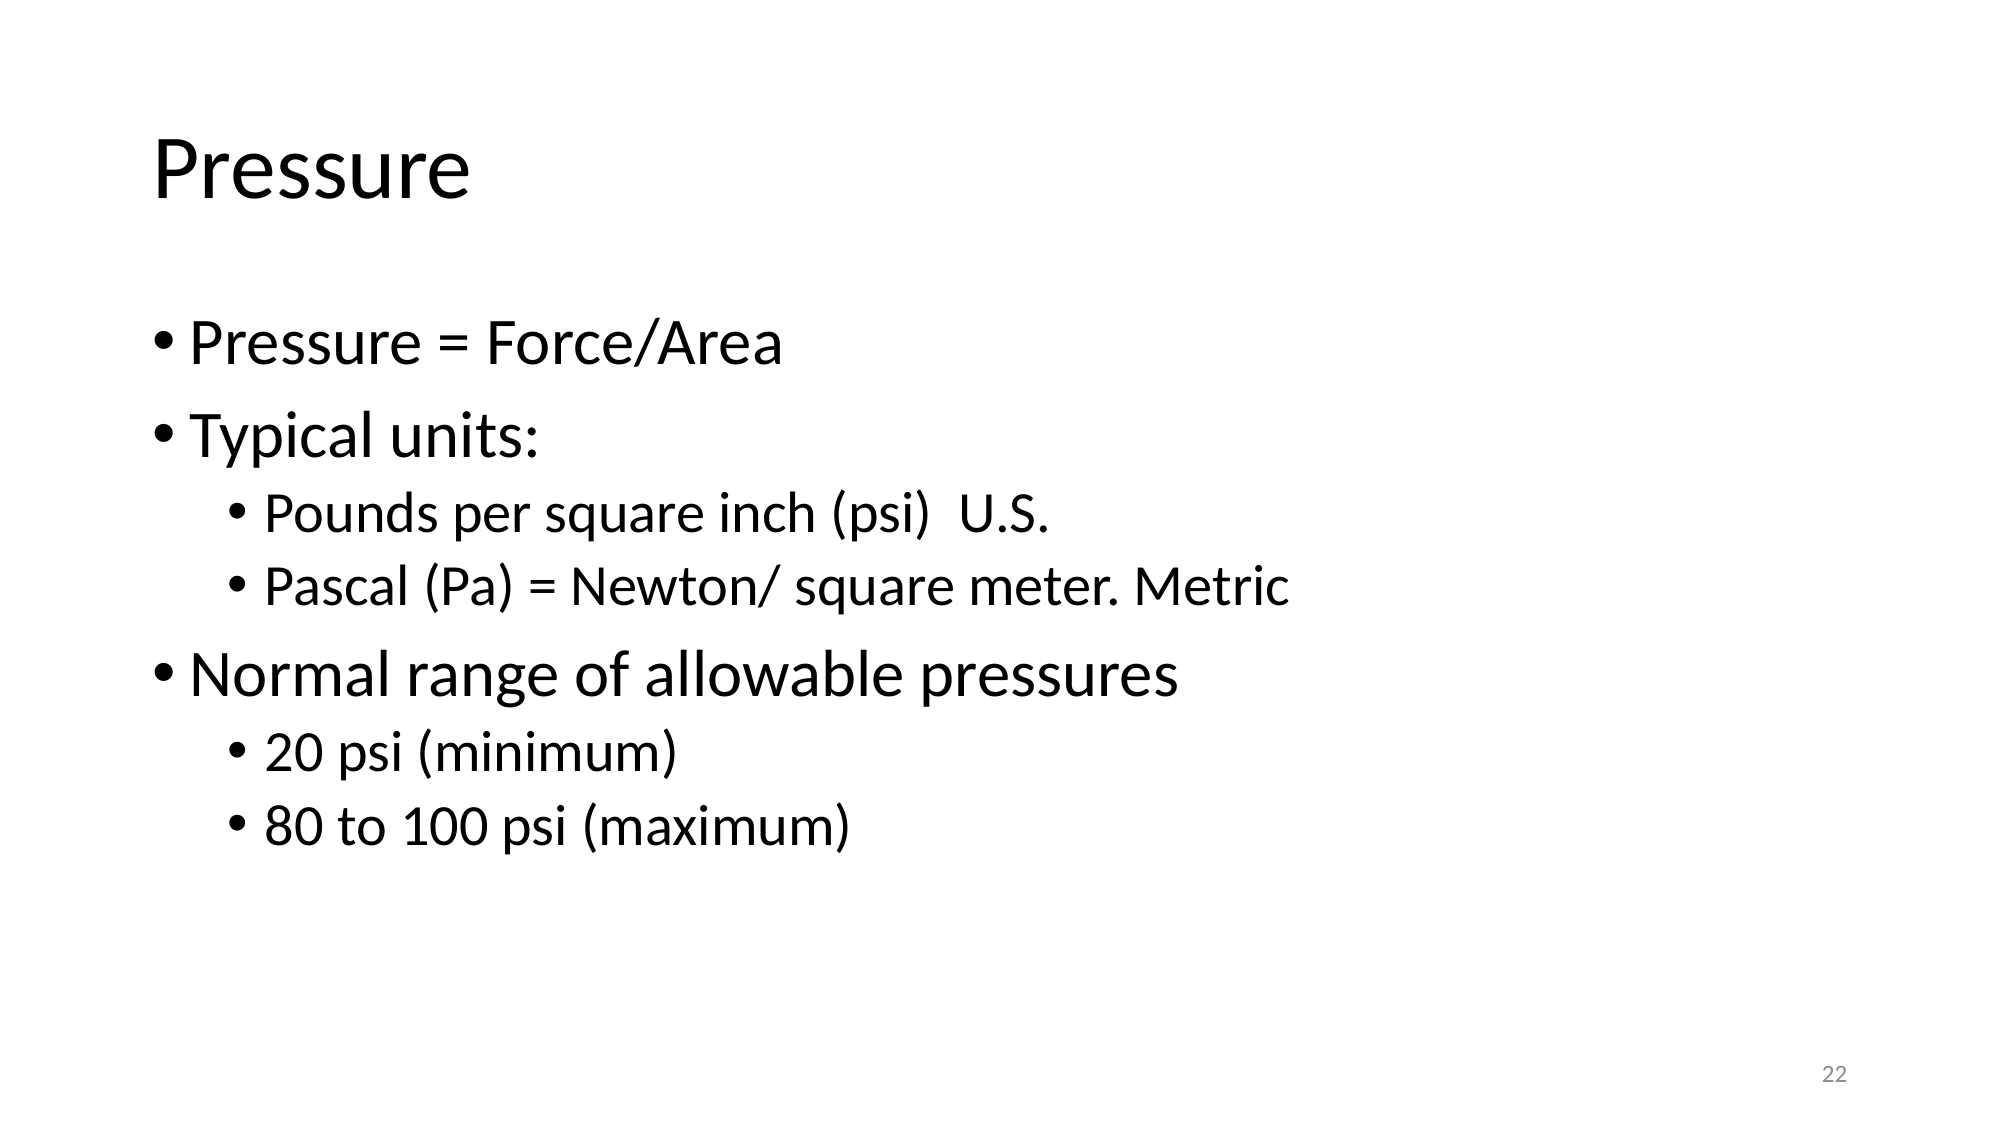

# Pressure
Pressure = Force/Area
Typical units:
Pounds per square inch (psi)  U.S.
Pascal (Pa) = Newton/ square meter. Metric
Normal range of allowable pressures
20 psi (minimum)
80 to 100 psi (maximum)
22